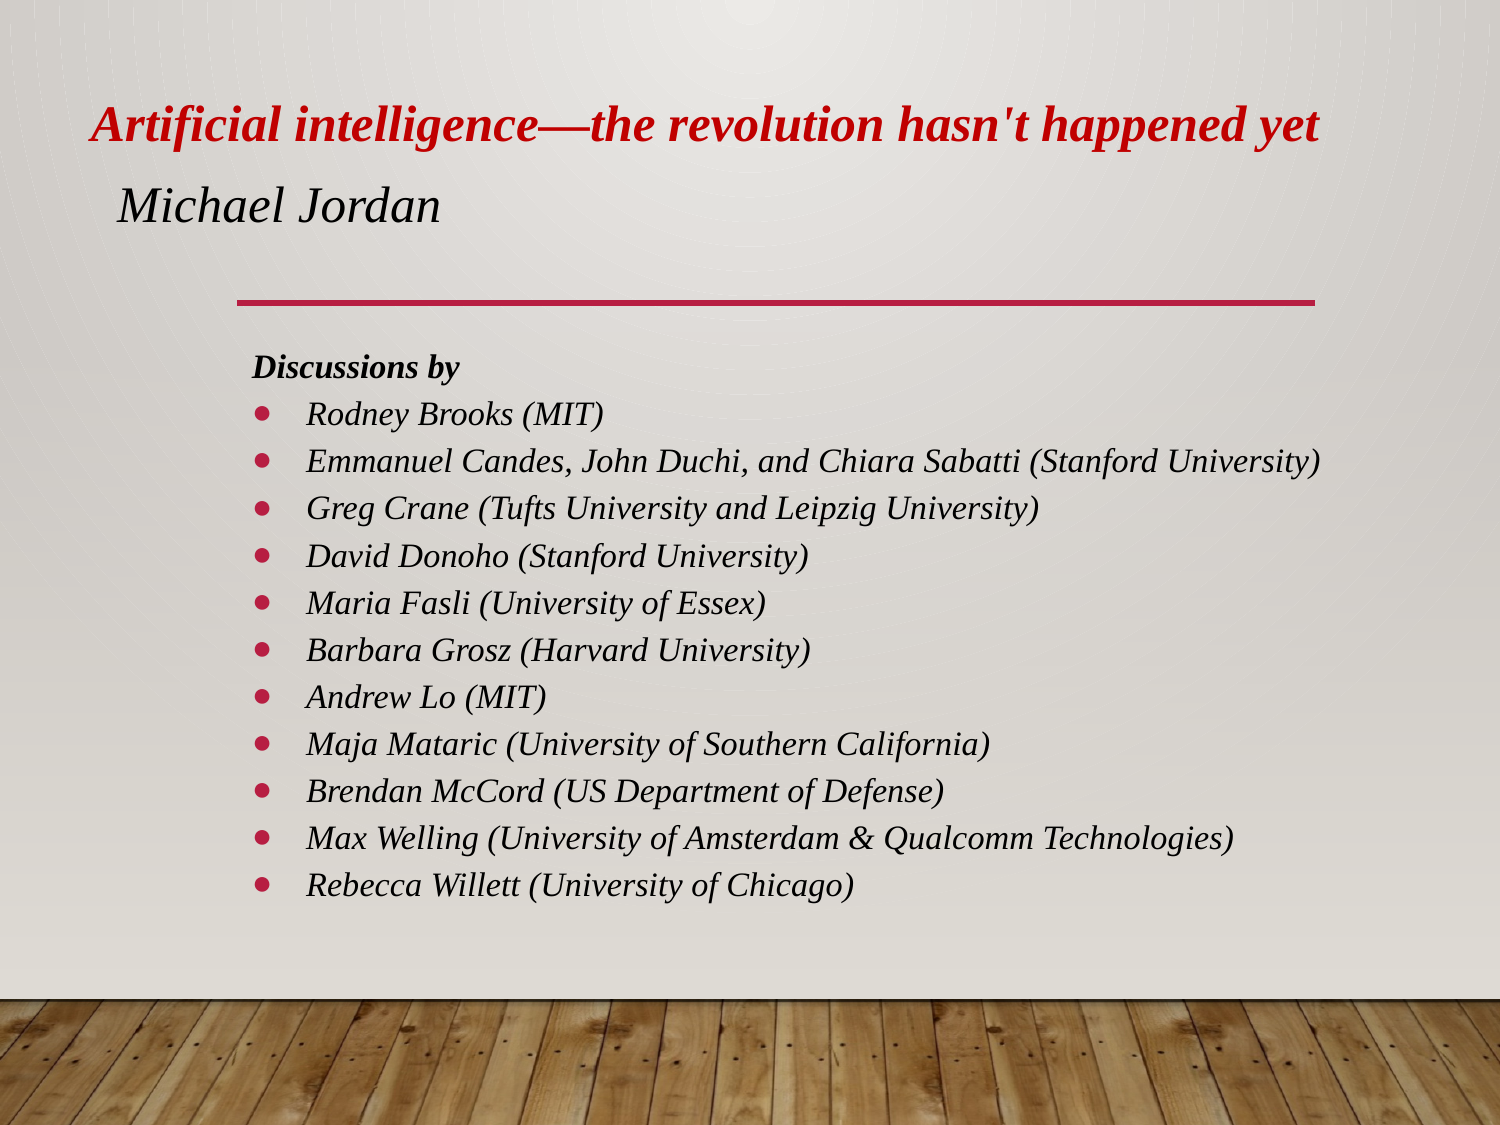

# Artificial intelligence—the revolution hasn't happened yet Michael Jordan
Discussions by
Rodney Brooks (MIT)
Emmanuel Candes, John Duchi, and Chiara Sabatti (Stanford University)
Greg Crane (Tufts University and Leipzig University)
David Donoho (Stanford University)
Maria Fasli (University of Essex)
Barbara Grosz (Harvard University)
Andrew Lo (MIT)
Maja Mataric (University of Southern California)
Brendan McCord (US Department of Defense)
Max Welling (University of Amsterdam & Qualcomm Technologies)
Rebecca Willett (University of Chicago)